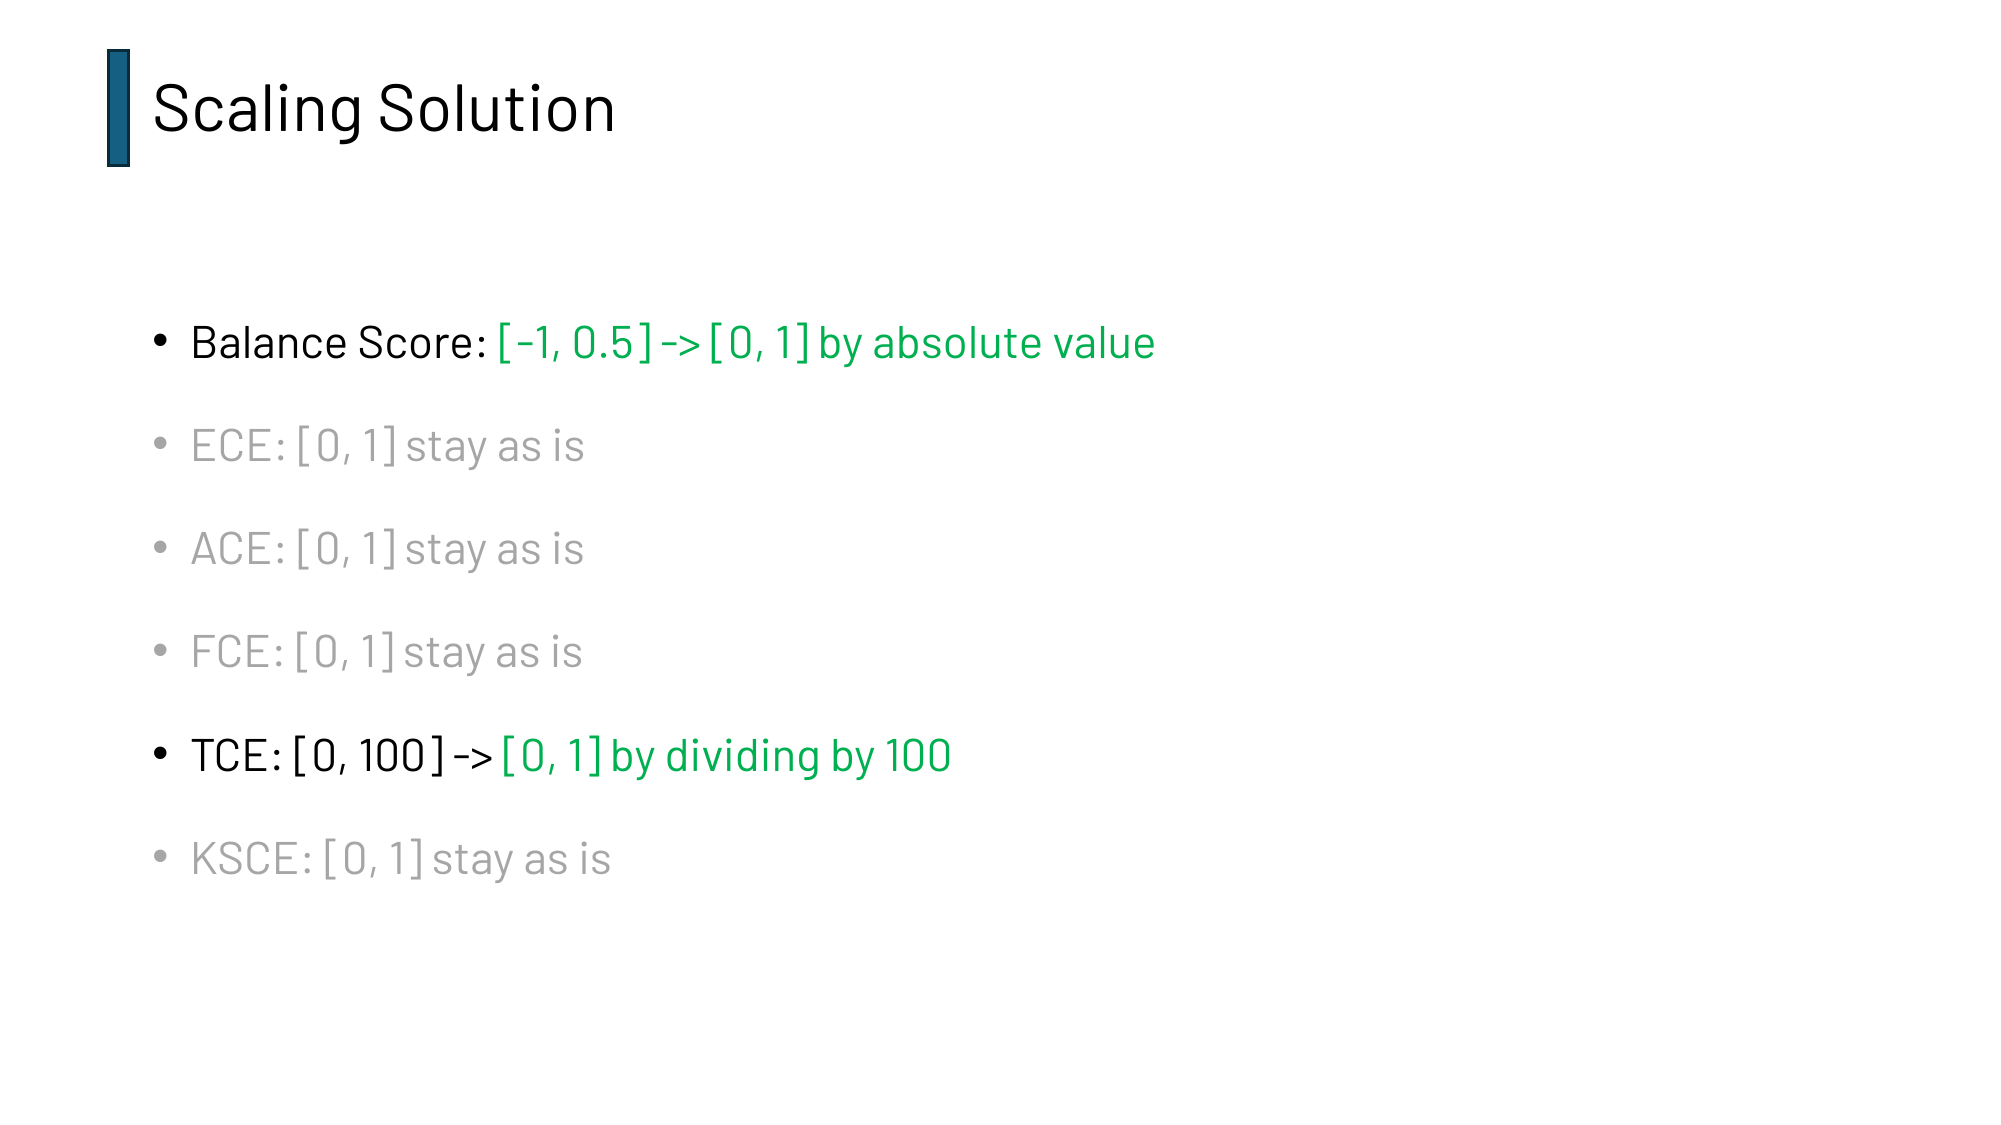

# Scaling Solution

Balance Score: [-1, 0.5] -> [0, 1] by absolute value
ECE: [0, 1] stay as is
ACE: [0, 1] stay as is
FCE: [0, 1] stay as is
TCE: [0, 100] -> [0, 1] by dividing by 100
KSCE: [0, 1] stay as is